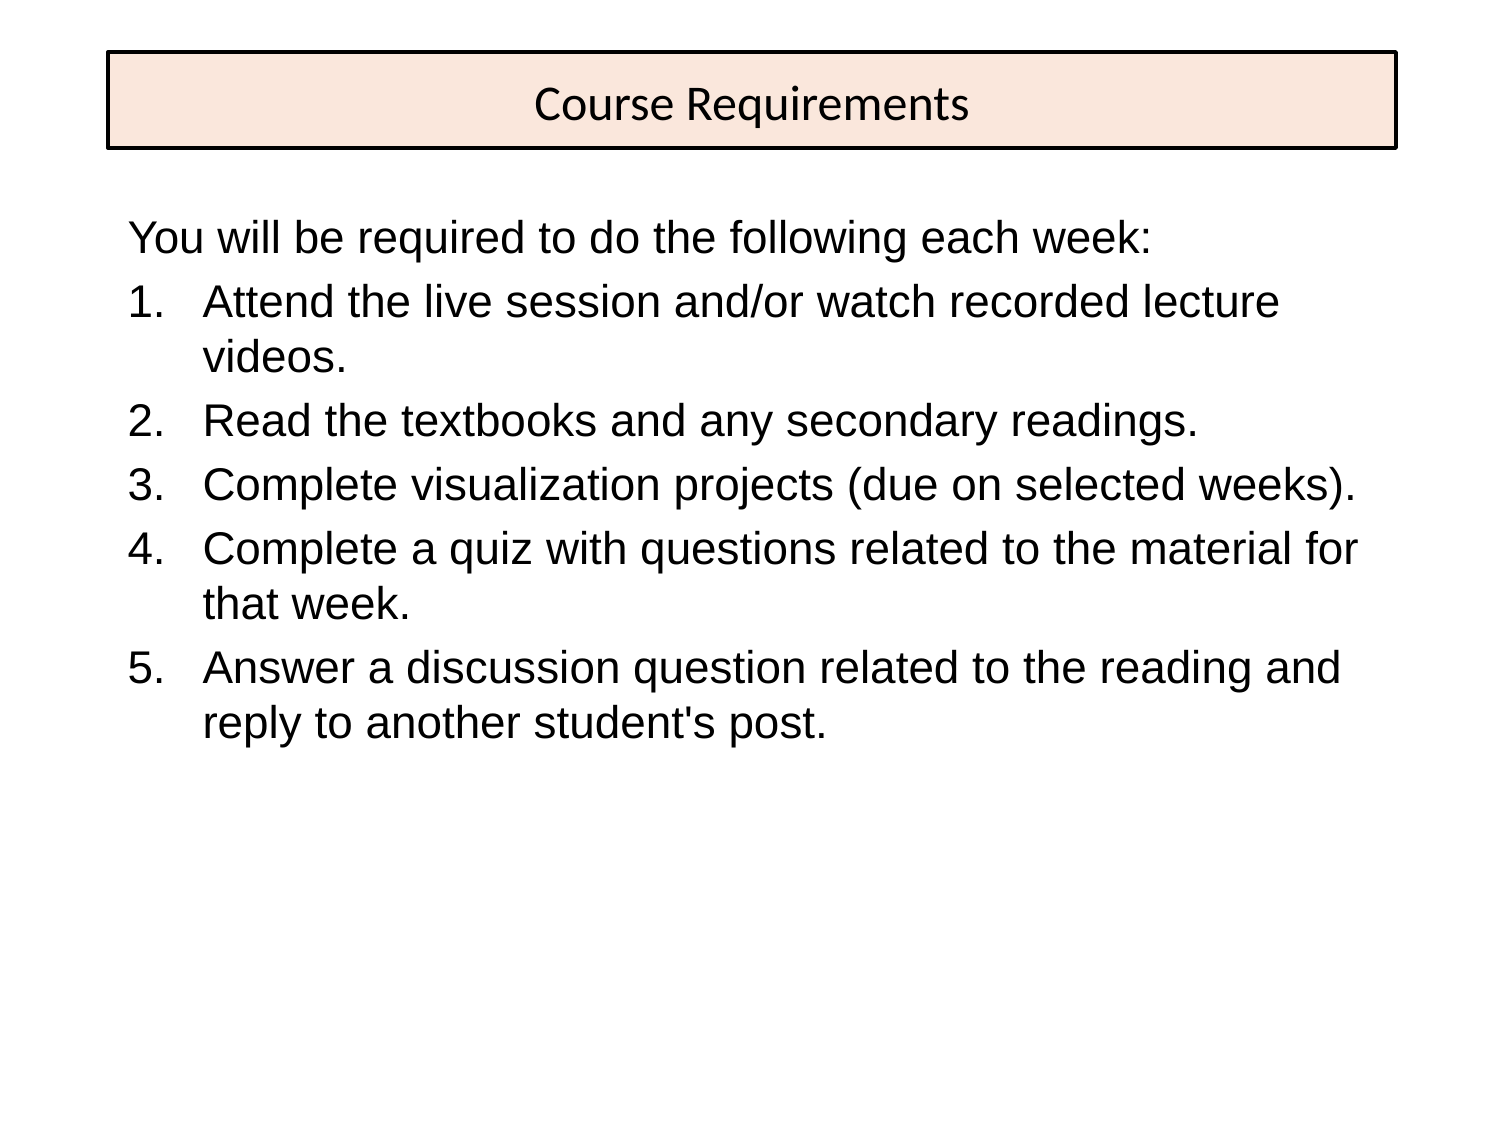

# Course Requirements
You will be required to do the following each week:
Attend the live session and/or watch recorded lecture videos.
Read the textbooks and any secondary readings.
Complete visualization projects (due on selected weeks).
Complete a quiz with questions related to the material for that week.
Answer a discussion question related to the reading and reply to another student's post.